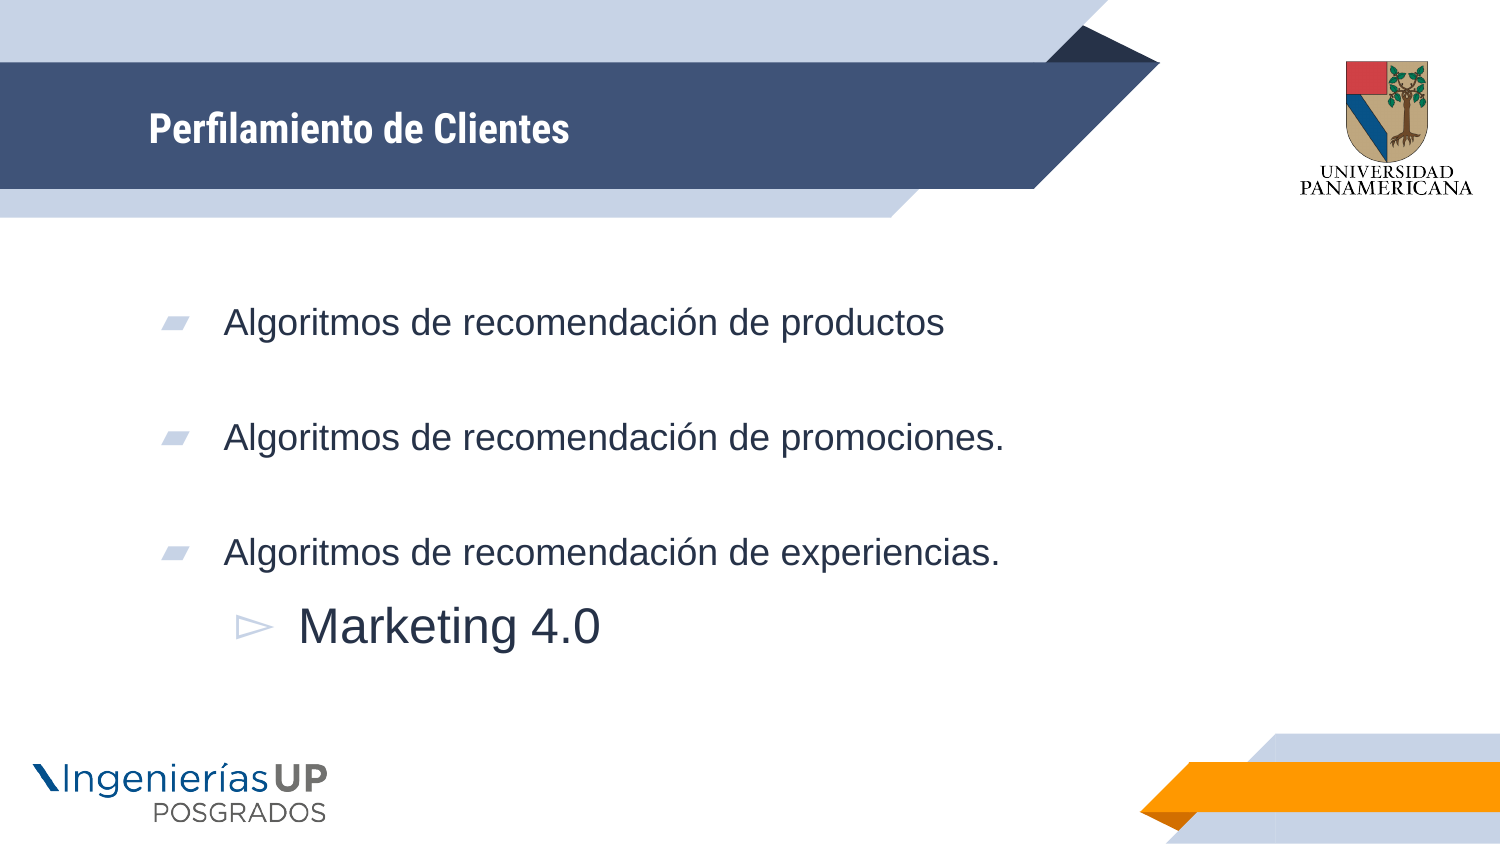

# Perfilamiento de Clientes
Algoritmos de recomendación de productos

Algoritmos de recomendación de promociones.

Algoritmos de recomendación de experiencias.
Marketing 4.0